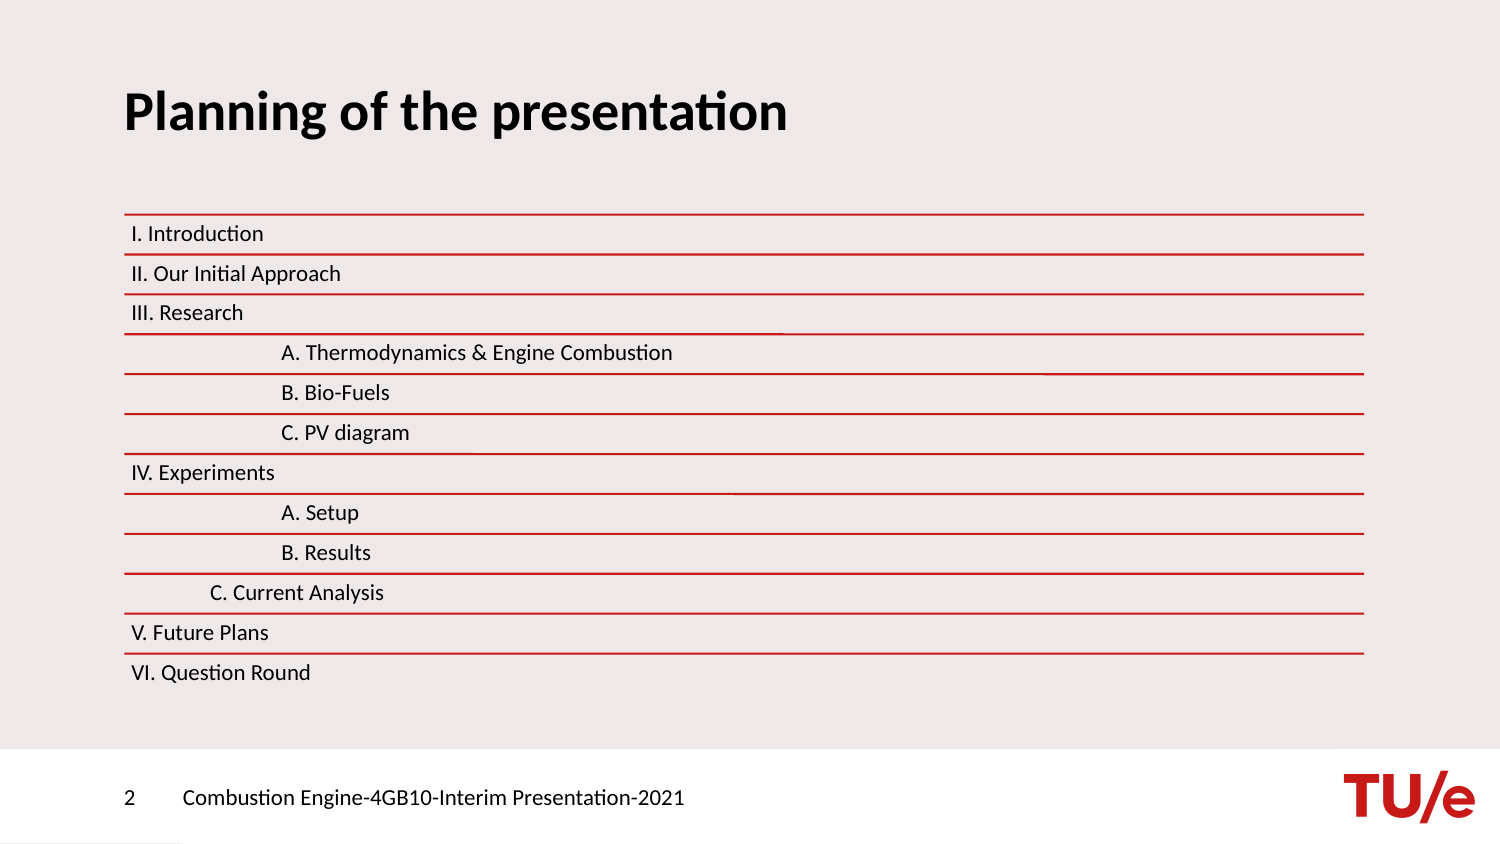

# Planning of the presentation
I. Introduction
II. Our Initial Approach
III. Research
	A. Thermodynamics & Engine Combustion
	B. Bio-Fuels
	C. PV diagram
IV. Experiments
	A. Setup
	B. Results
               C. Current Analysis
V. Future Plans
VI. Question Round
2
Combustion Engine-4GB10-Interim Presentation-2021